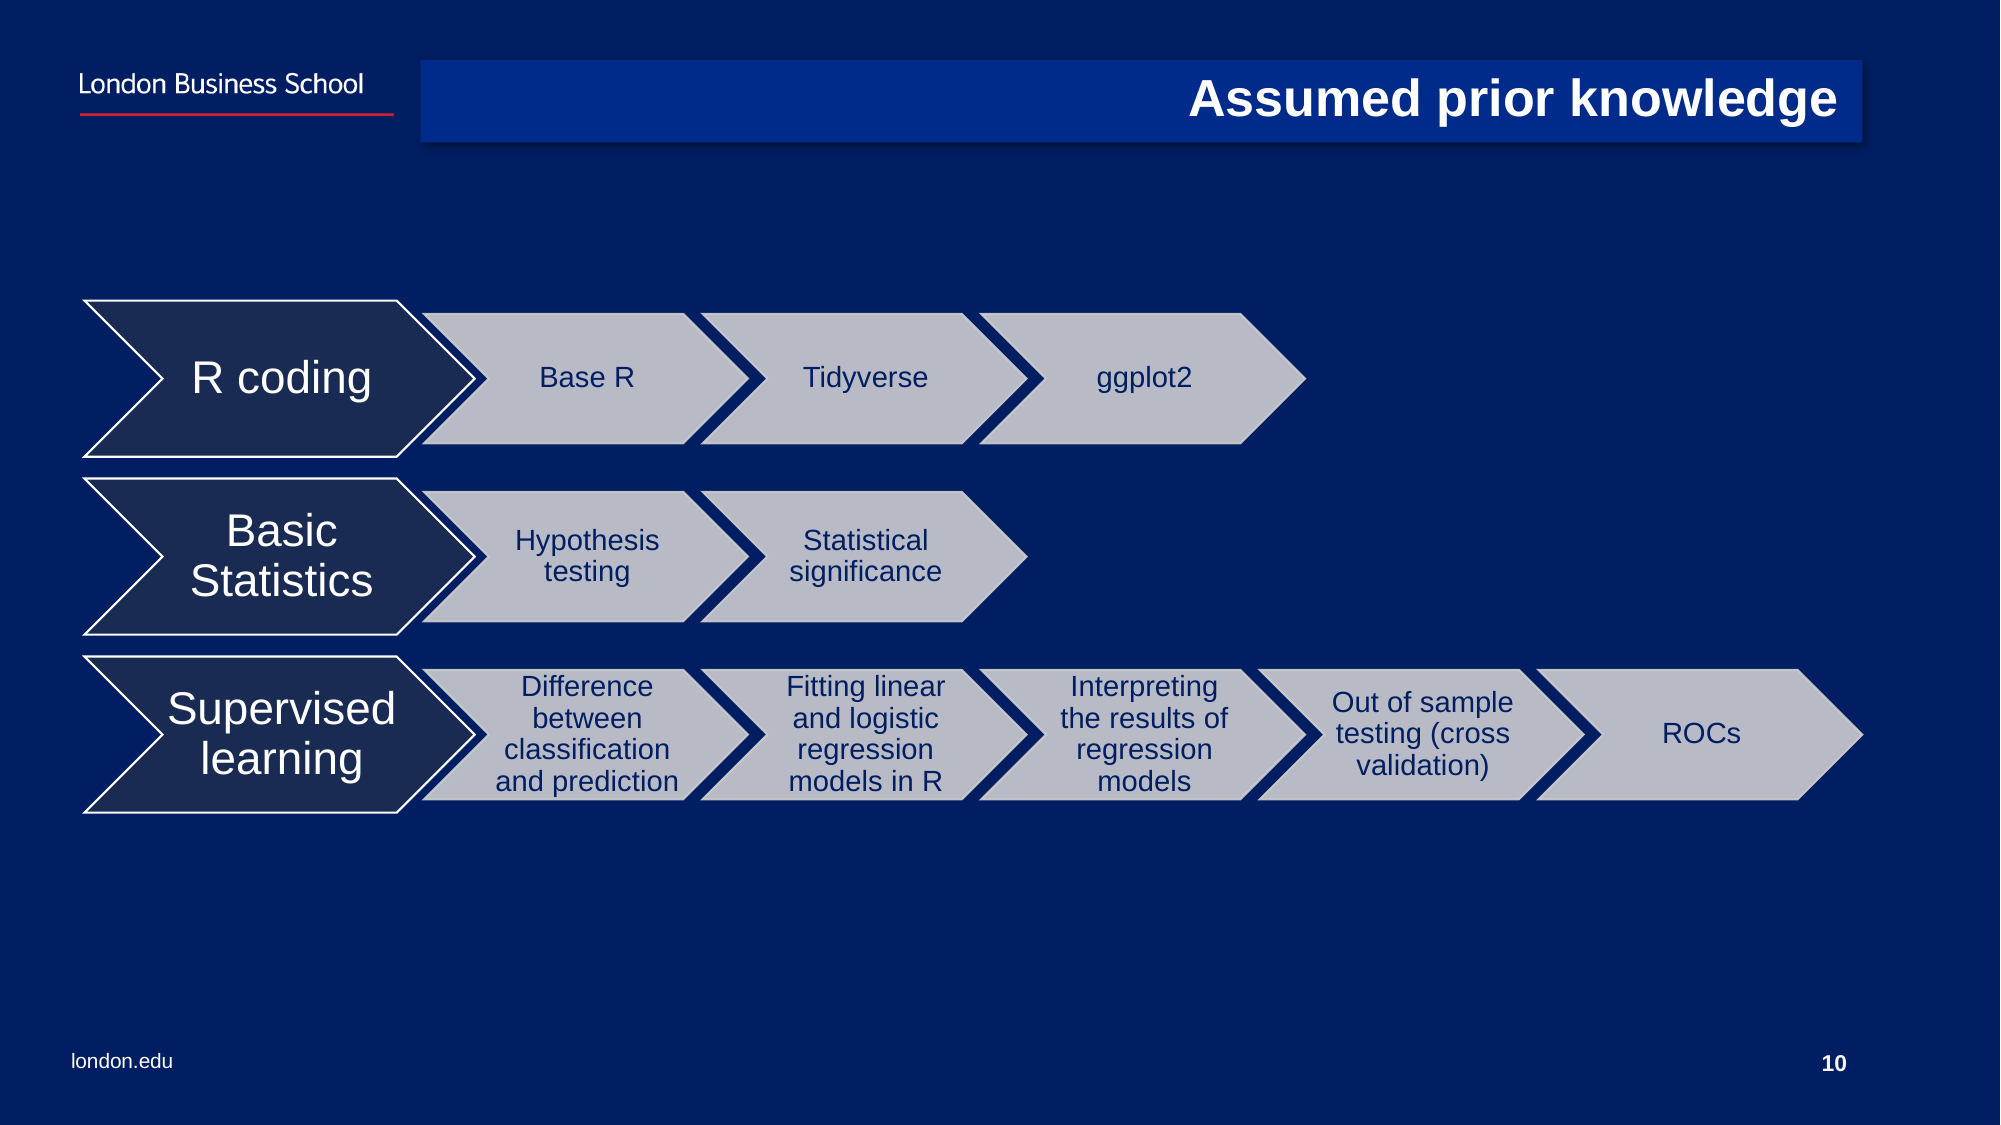

# Assumed prior knowledge
R coding
Base R
Tidyverse
ggplot2
Basic Statistics
Hypothesis testing
Statistical significance
Supervised learning
Difference between classification and prediction
Fitting linear and logistic regression models in R
Interpreting the results of regression models
Out of sample testing (cross validation)
ROCs